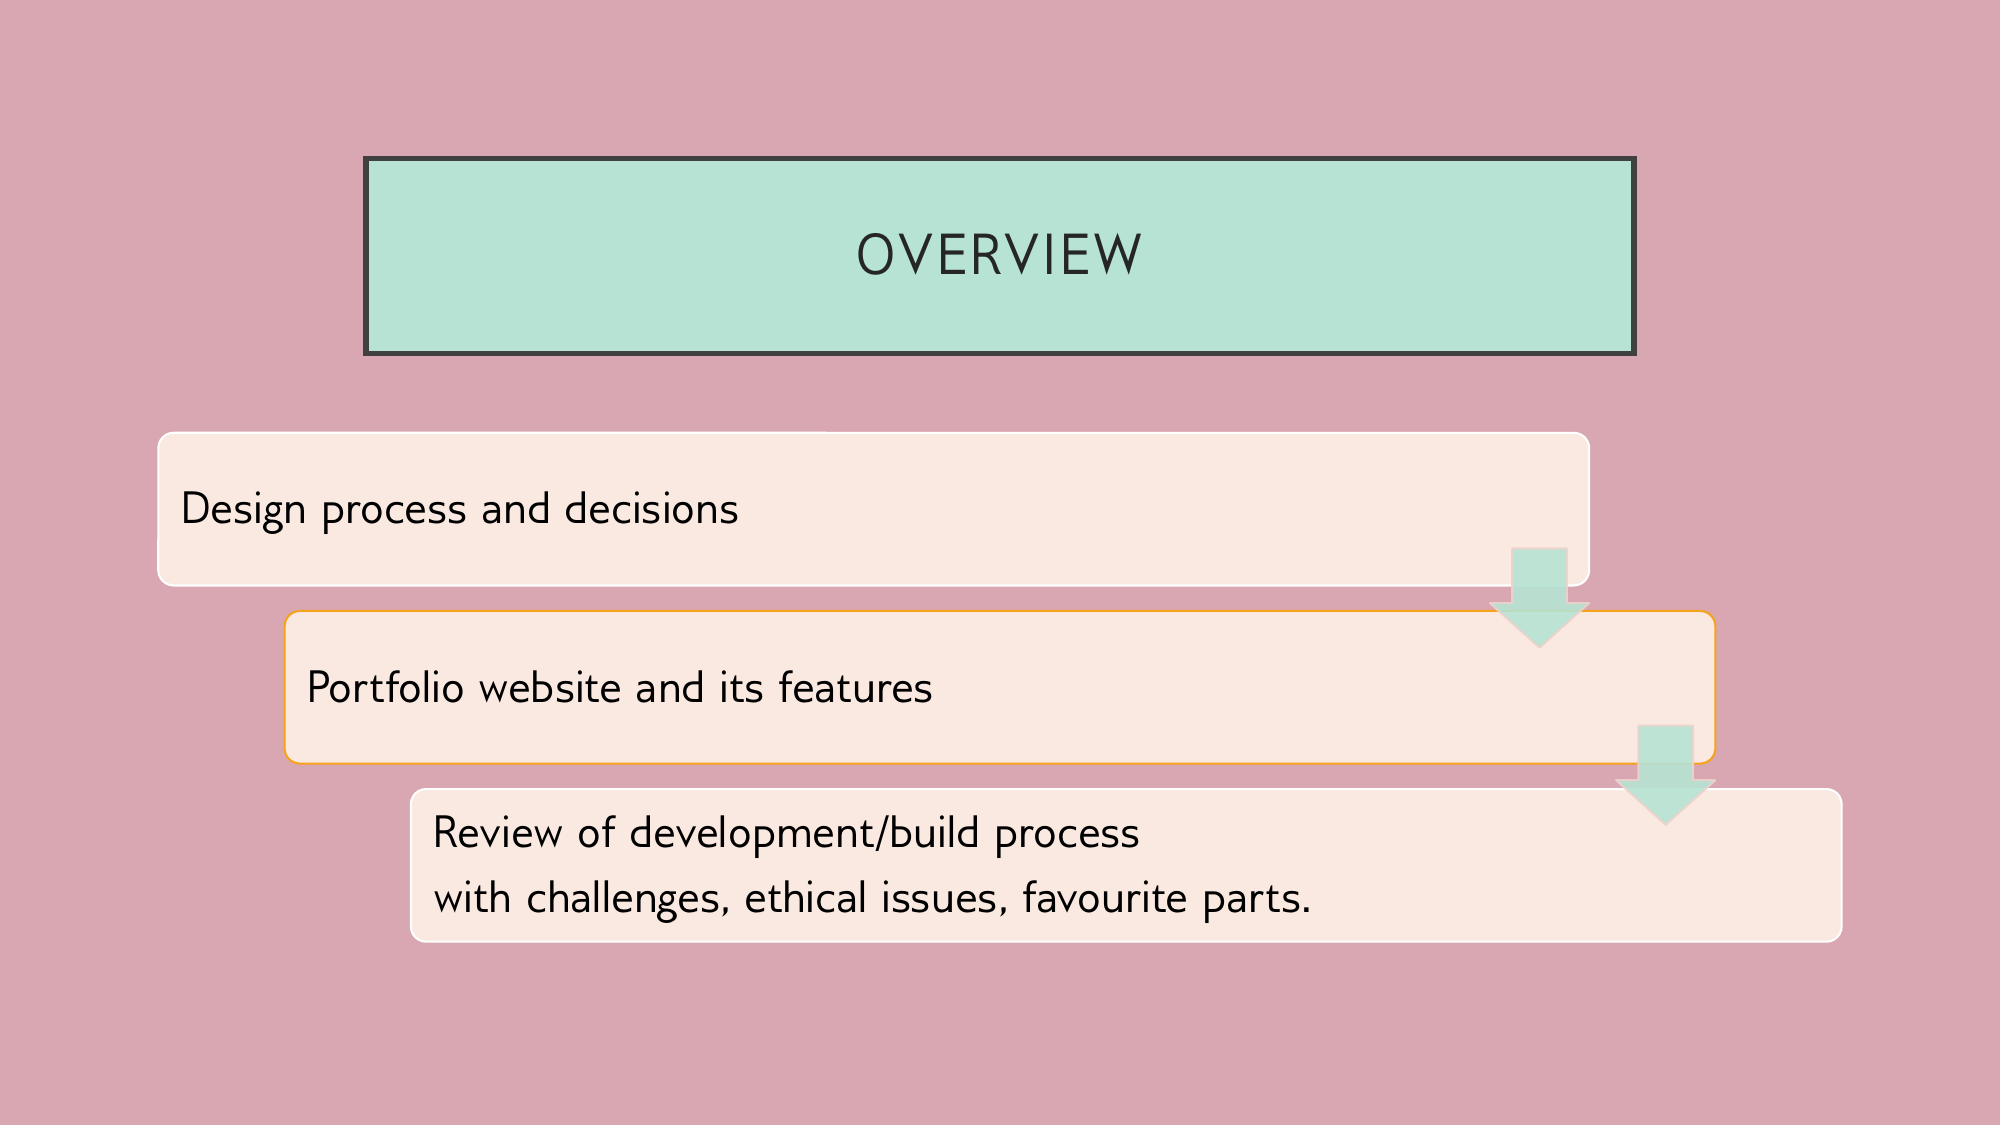

# Overview
Design process and decisions
Portfolio website and its features
Review of development/build process
with challenges, ethical issues, favourite parts.